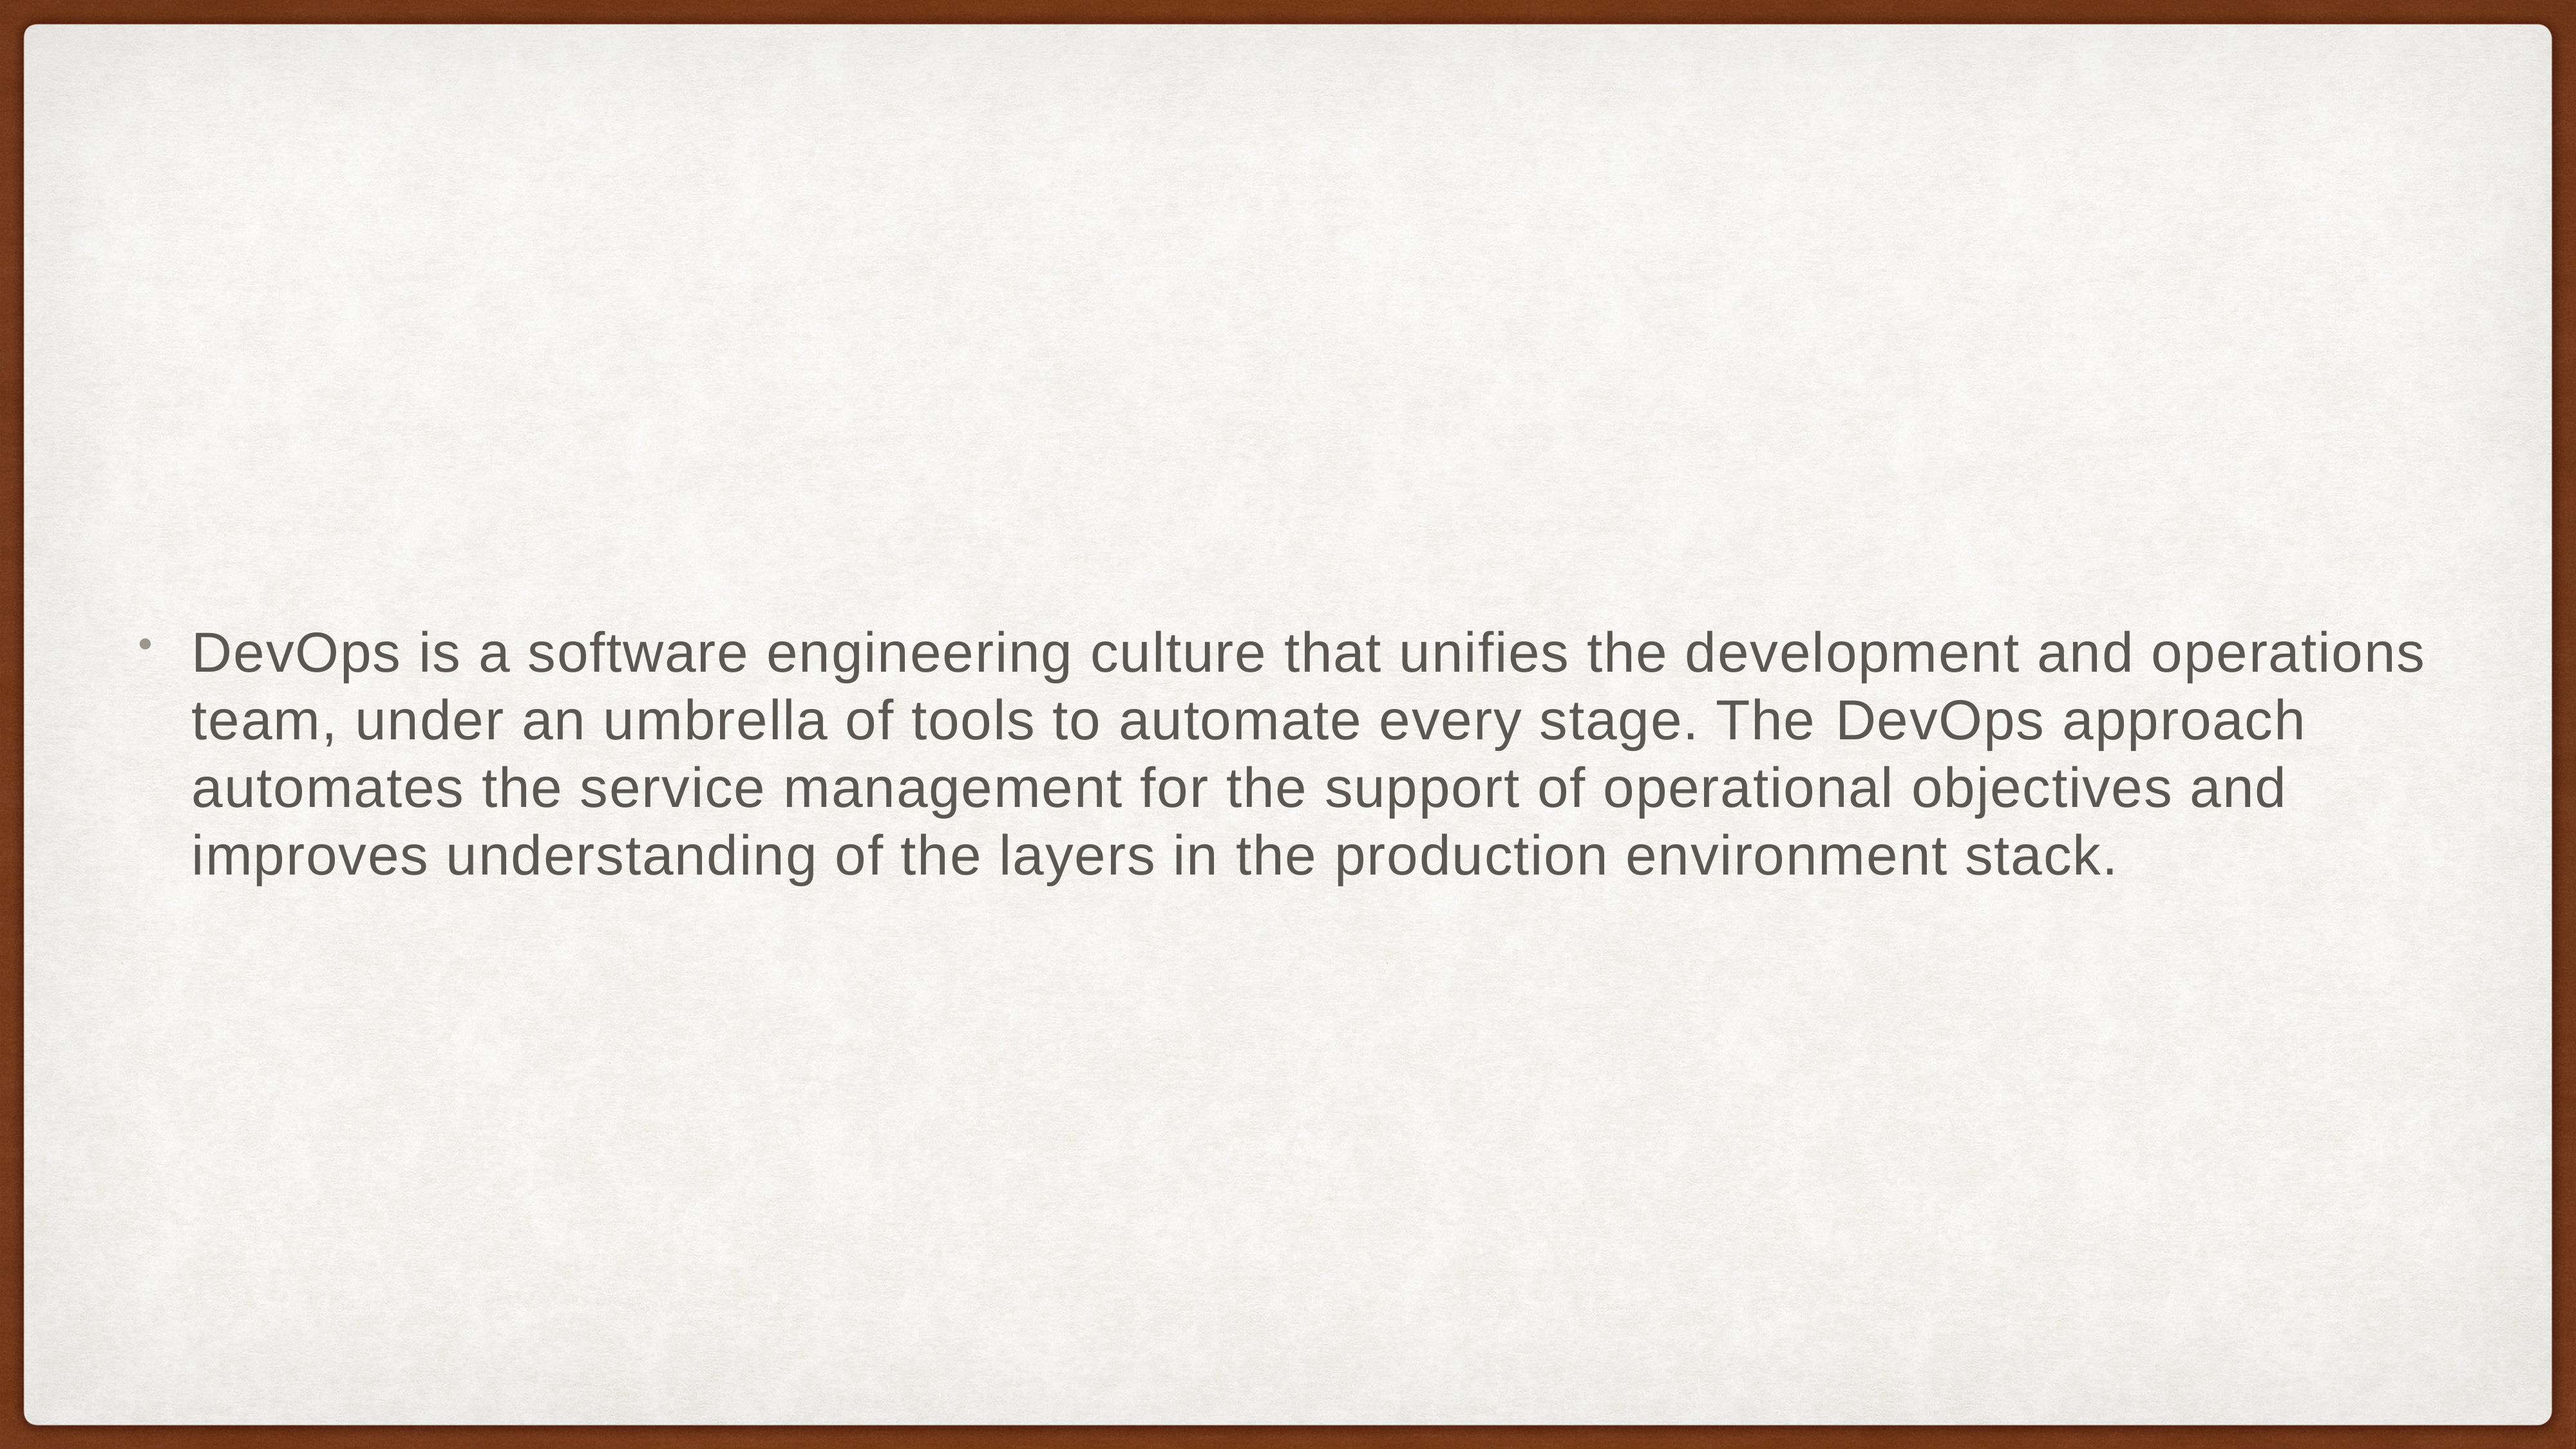

DevOps is a software engineering culture that unifies the development and operations team, under an umbrella of tools to automate every stage. The DevOps approach automates the service management for the support of operational objectives and improves understanding of the layers in the production environment stack.